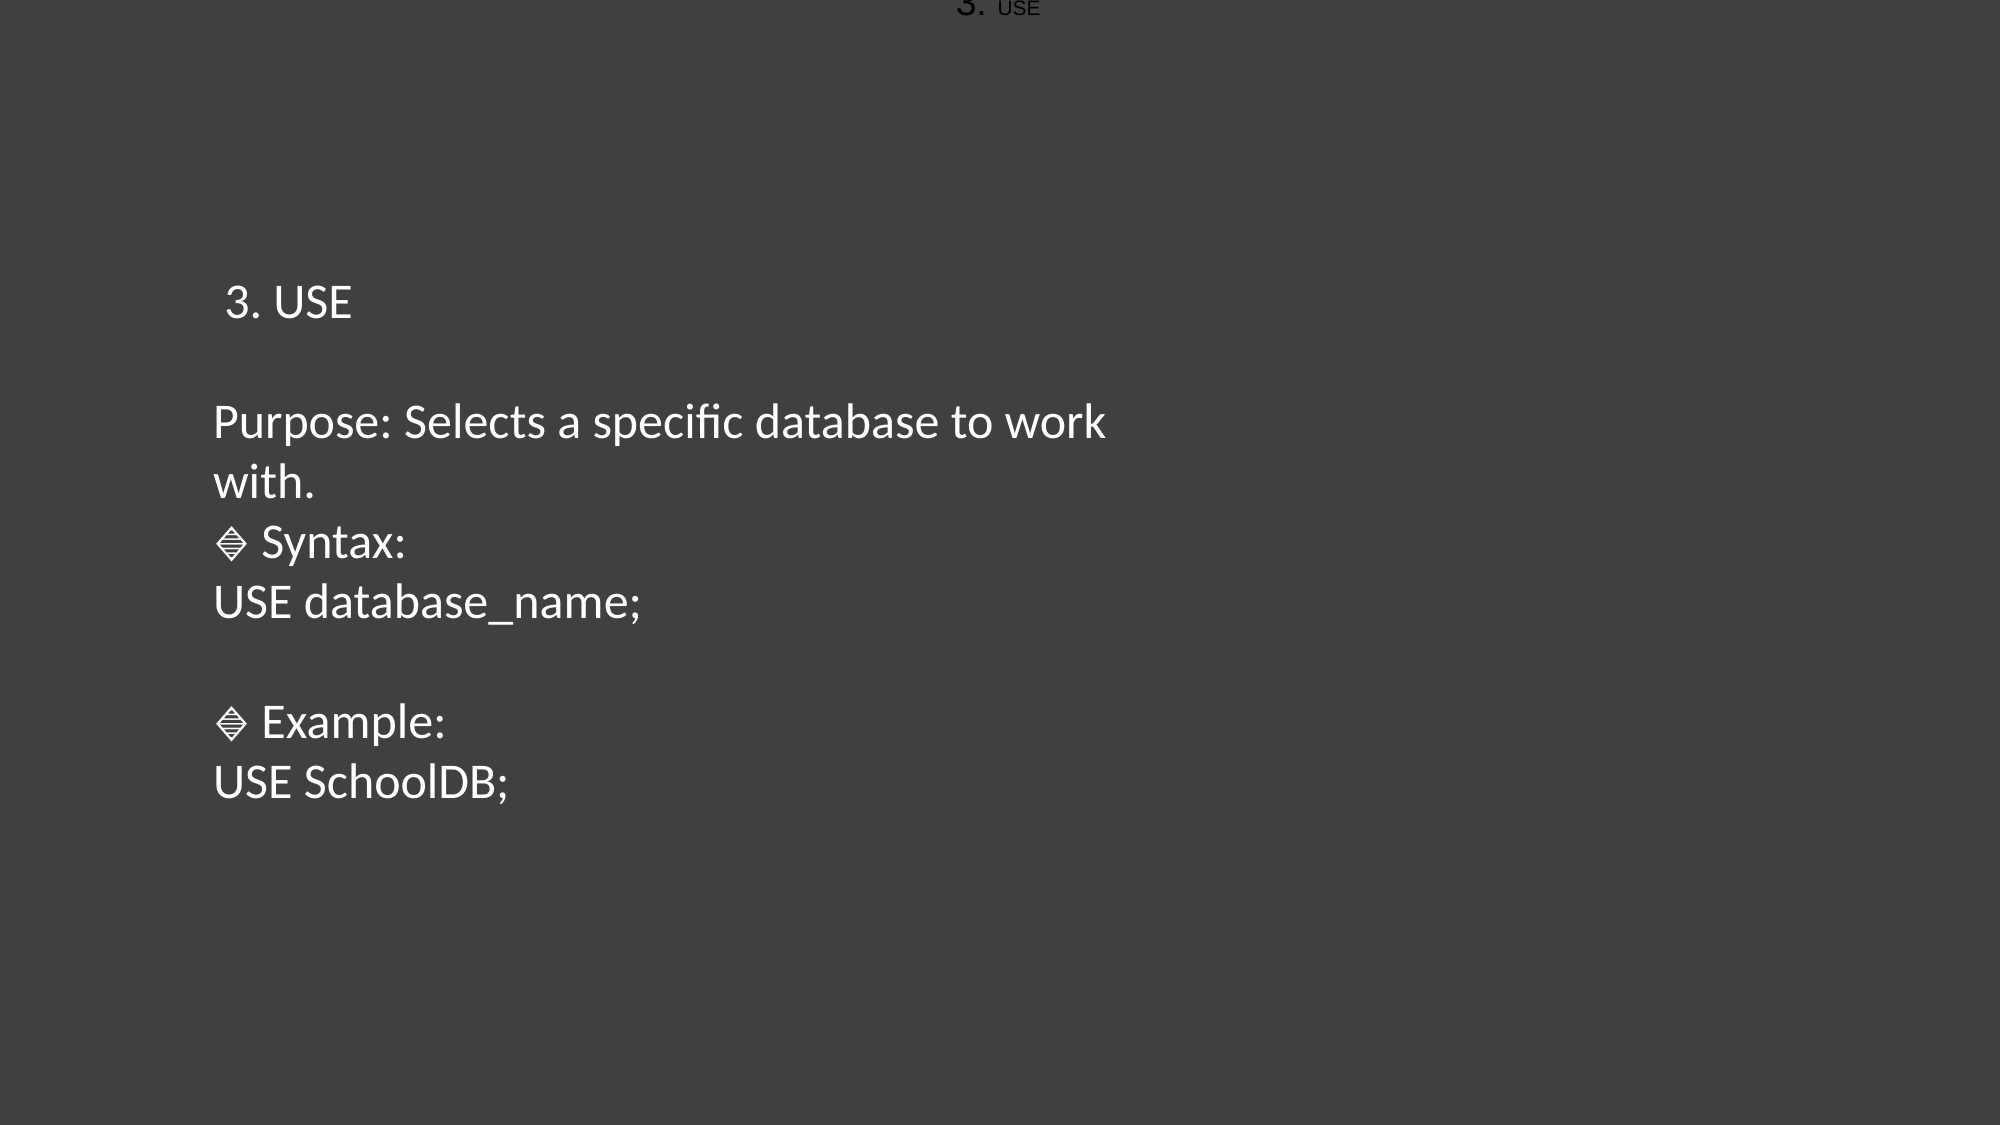

3. USE
 3. USE
Purpose: Selects a specific database to work with.
🔹 Syntax:
USE database_name;
🔹 Example:
USE SchoolDB;